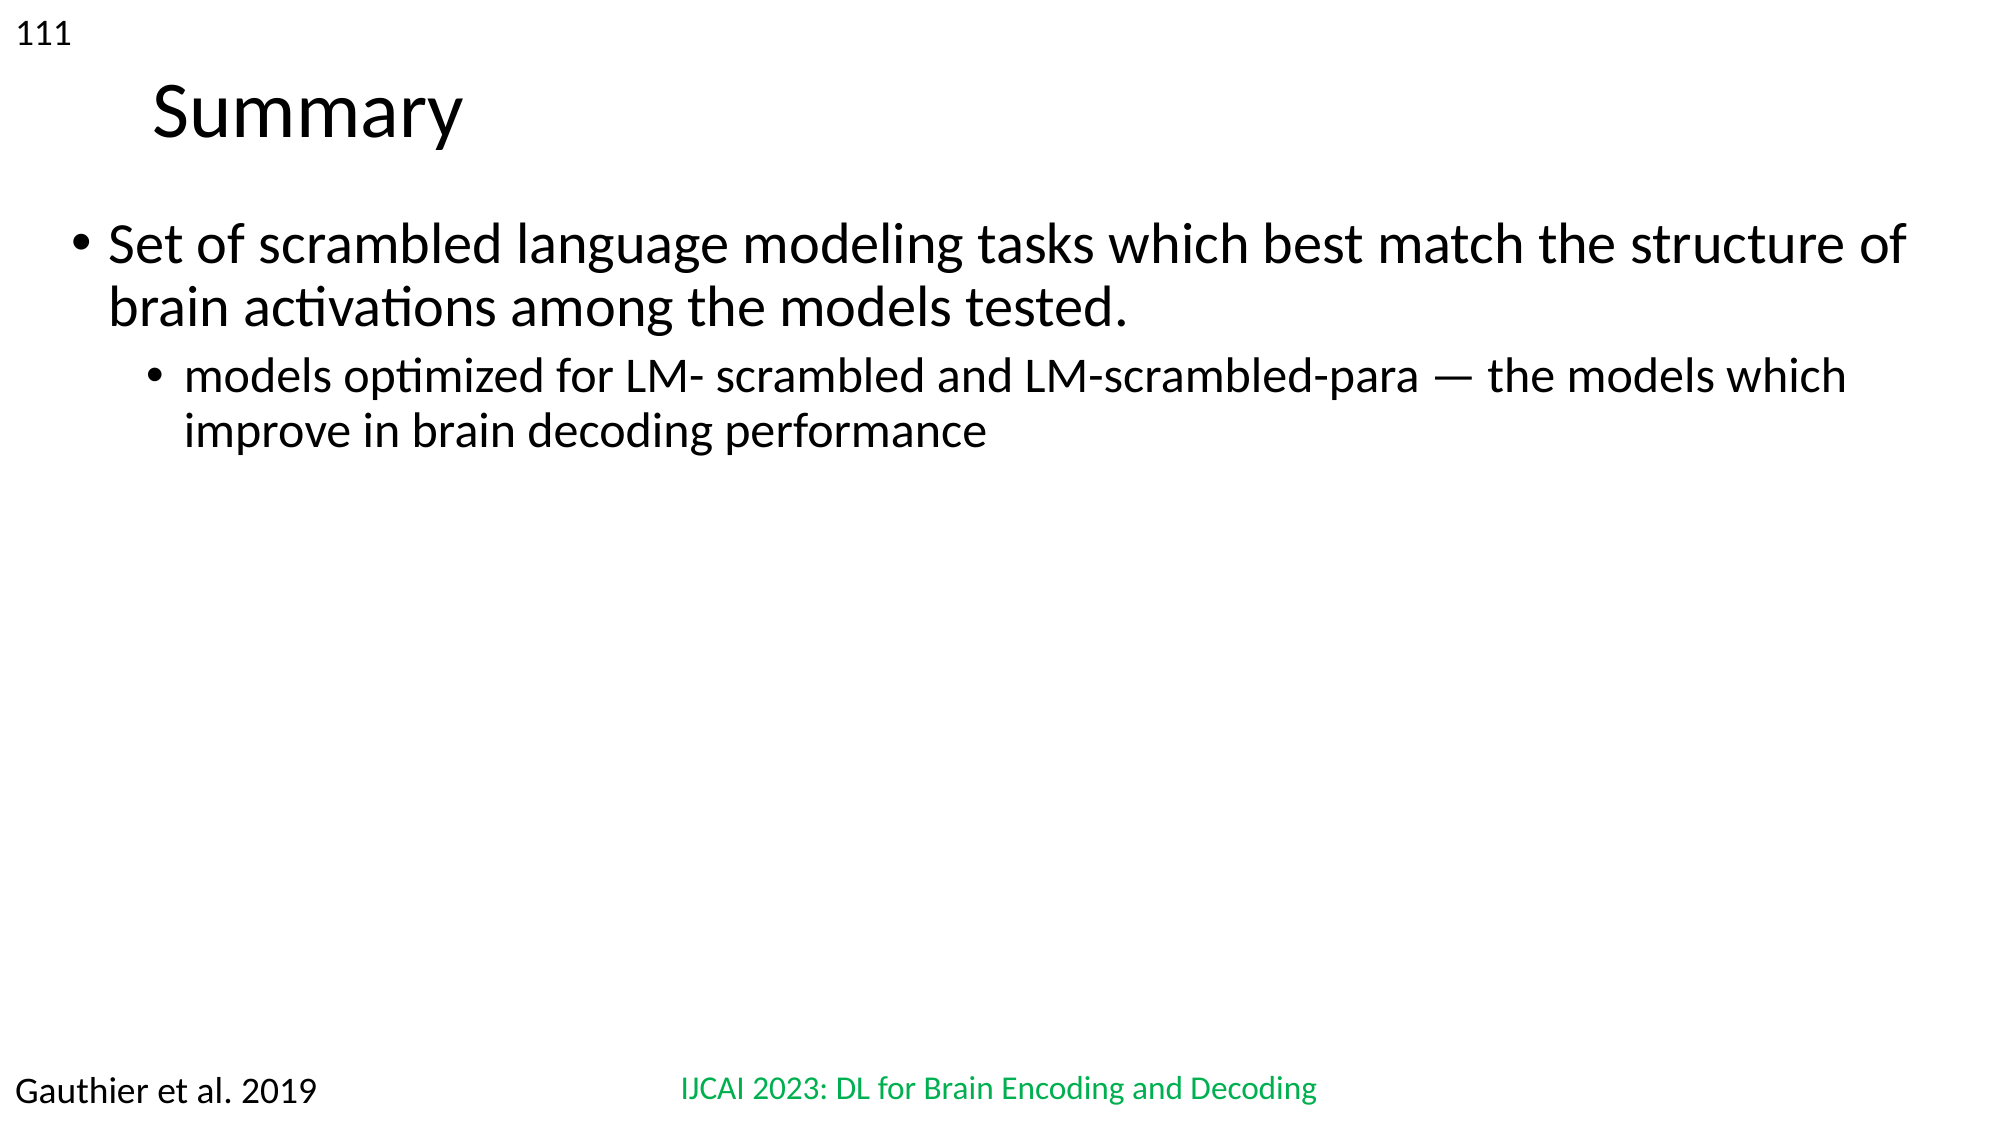

111
# Summary
Set of scrambled language modeling tasks which best match the structure of brain activations among the models tested.
models optimized for LM- scrambled and LM-scrambled-para — the models which improve in brain decoding performance
IJCAI 2023: DL for Brain Encoding and Decoding
Gauthier et al. 2019